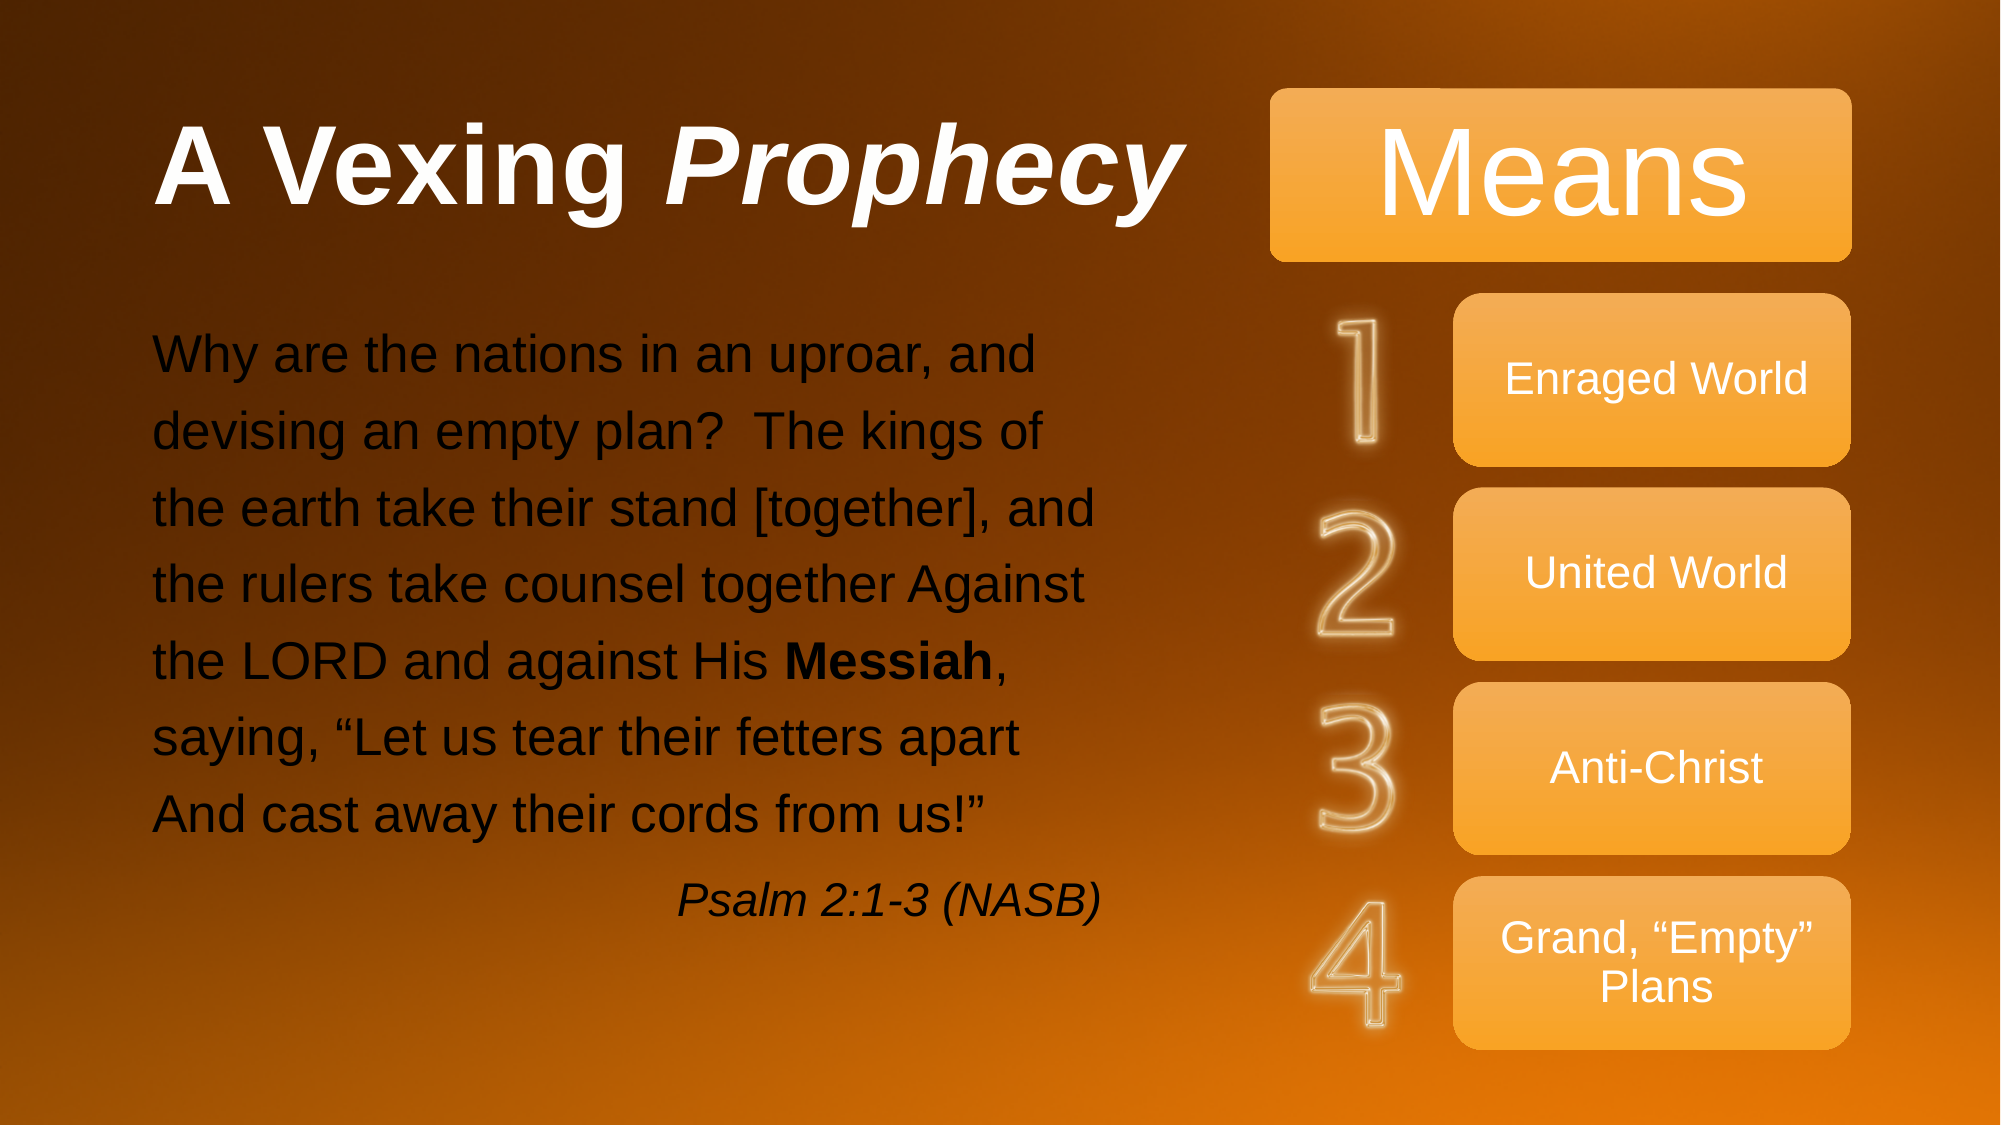

# A Vexing Prophecy
Means
Enraged World
United World
Anti-Christ
Grand, “Empty” Plans
Why are the nations in an uproar, and devising an empty plan?  The kings of the earth take their stand [together], and the rulers take counsel together Against the LORD and against His Messiah, saying, “Let us tear their fetters apart And cast away their cords from us!”
Psalm 2:1-3 (NASB)